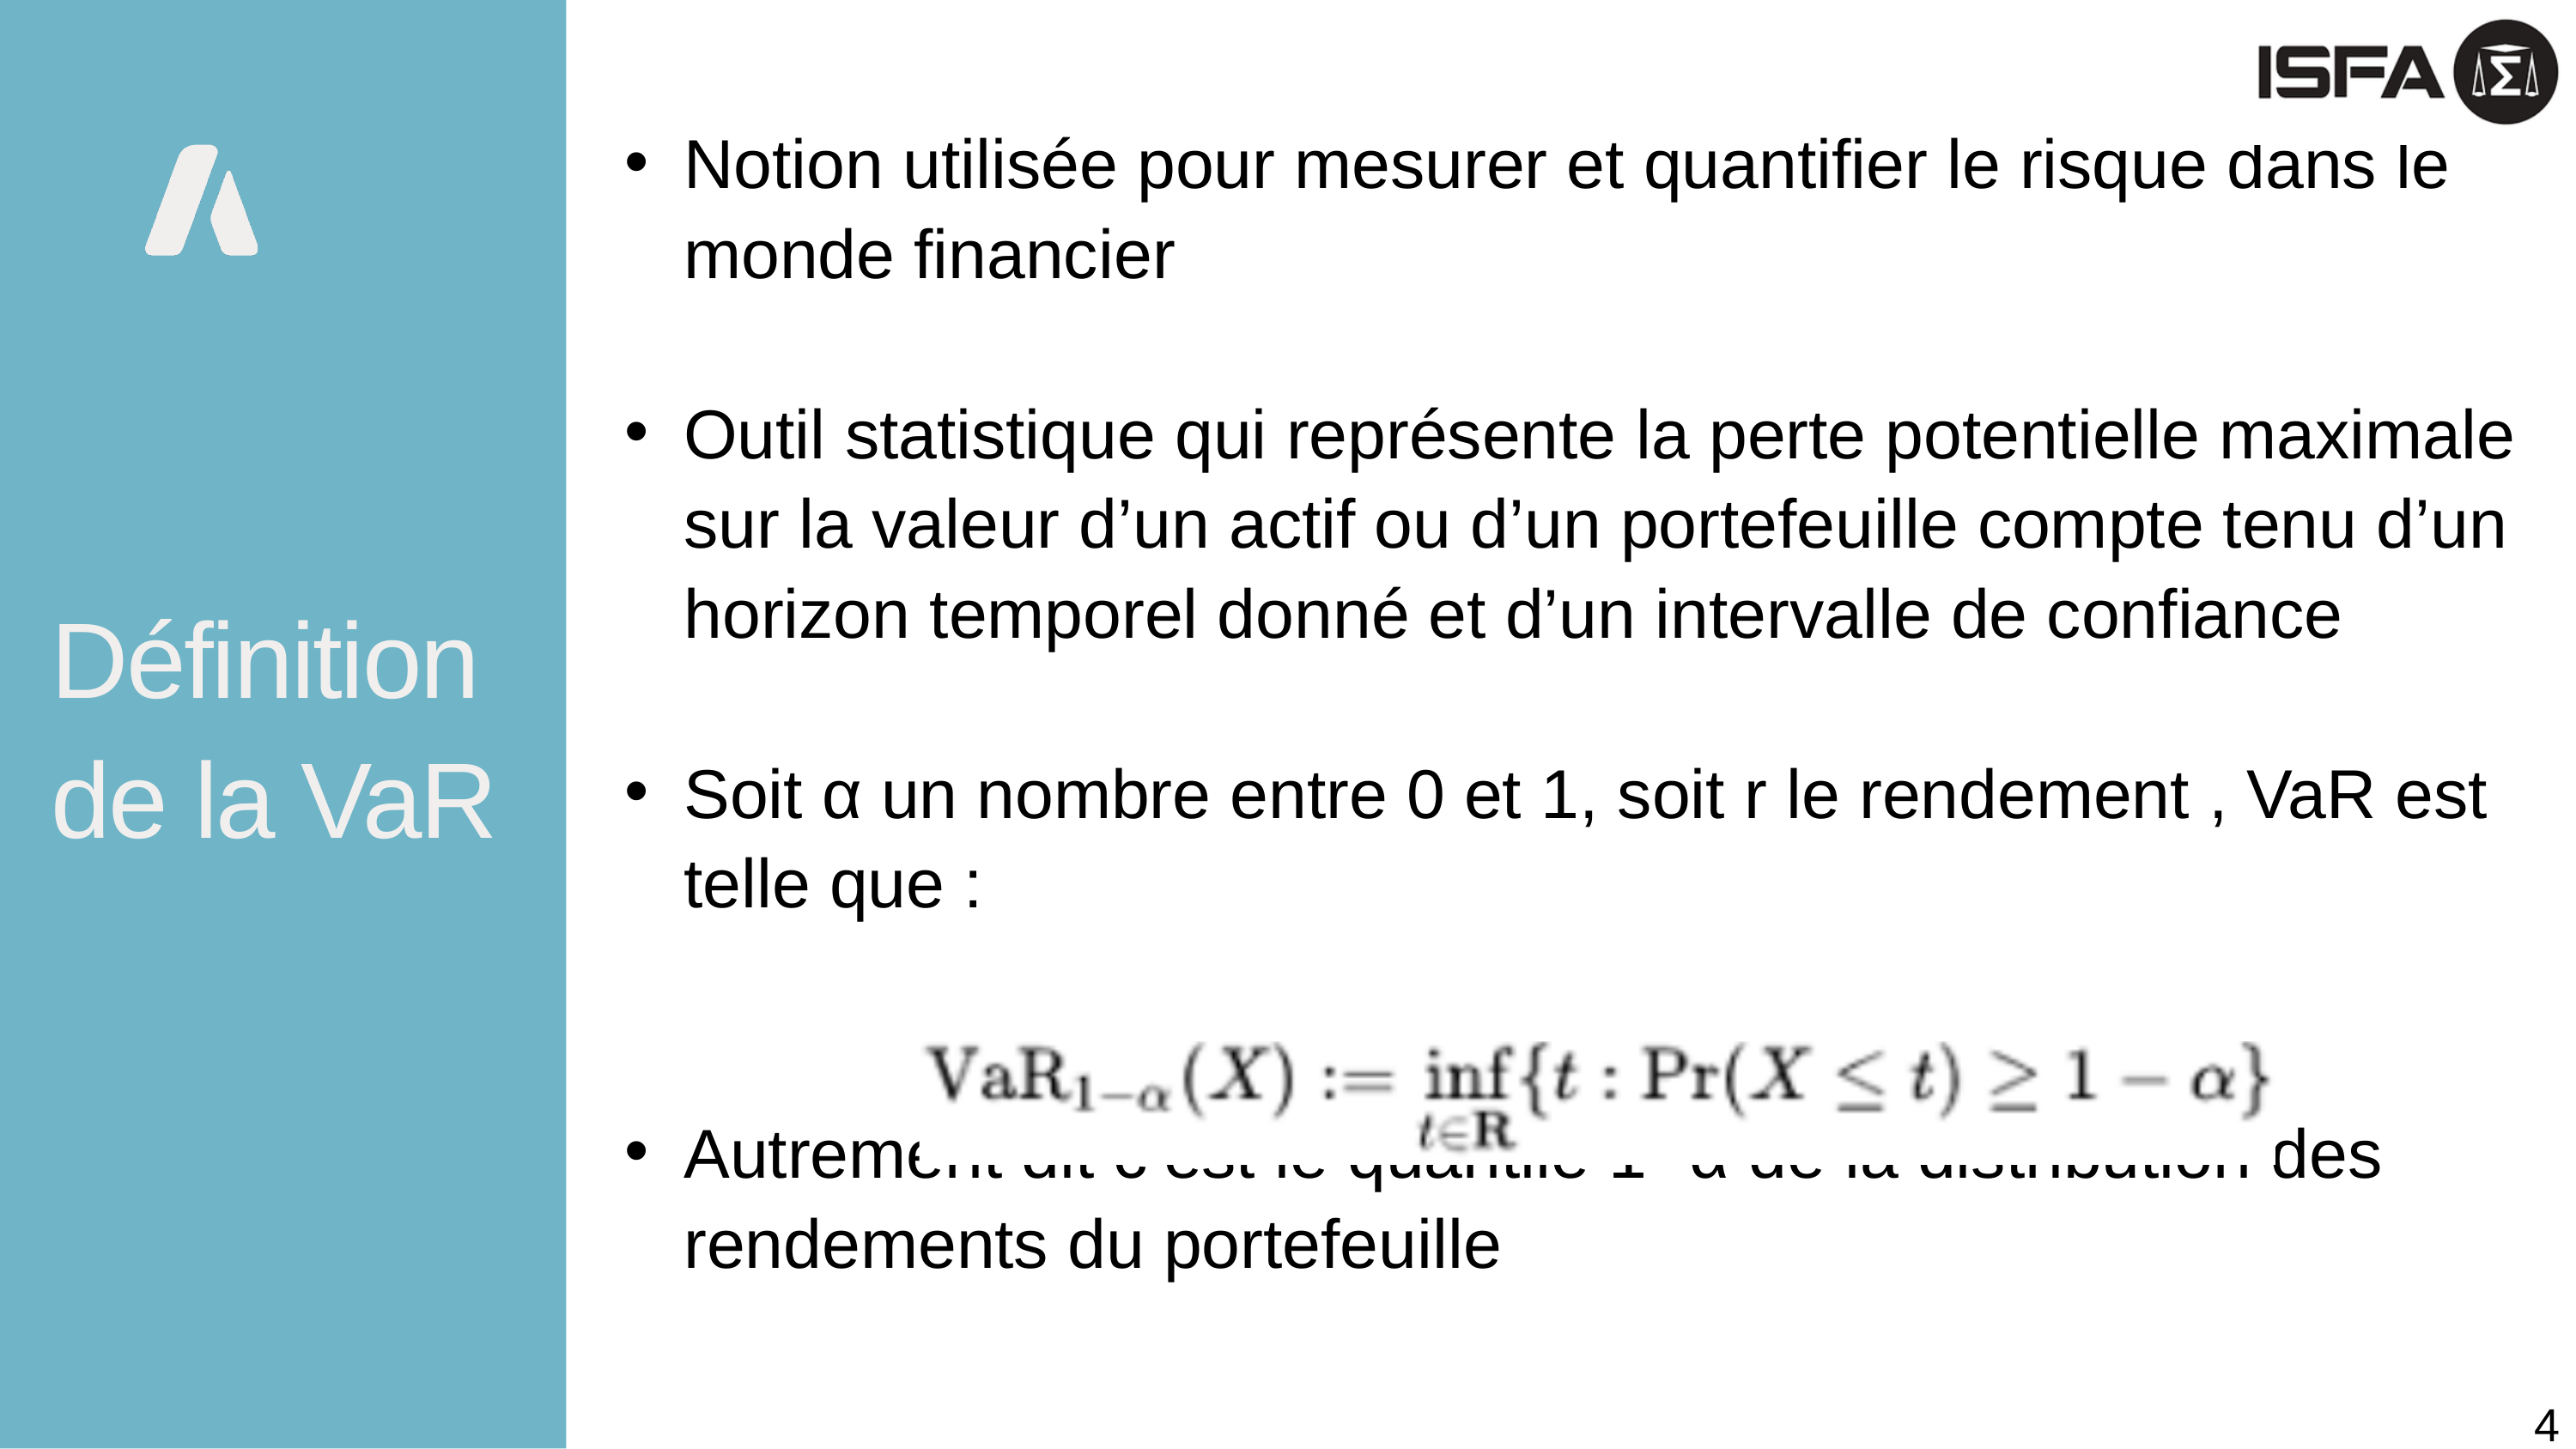

Notion utilisée pour mesurer et quantifier le risque dans le monde financier

Outil statistique qui représente la perte potentielle maximale sur la valeur d’un actif ou d’un portefeuille compte tenu d’un horizon temporel donné et d’un intervalle de confiance

Soit α un nombre entre 0 et 1, soit r le rendement , VaR est telle que :

Autrement dit c’est le quantile 1- α de la distribution des rendements du portefeuille

Définition de la VaR

4